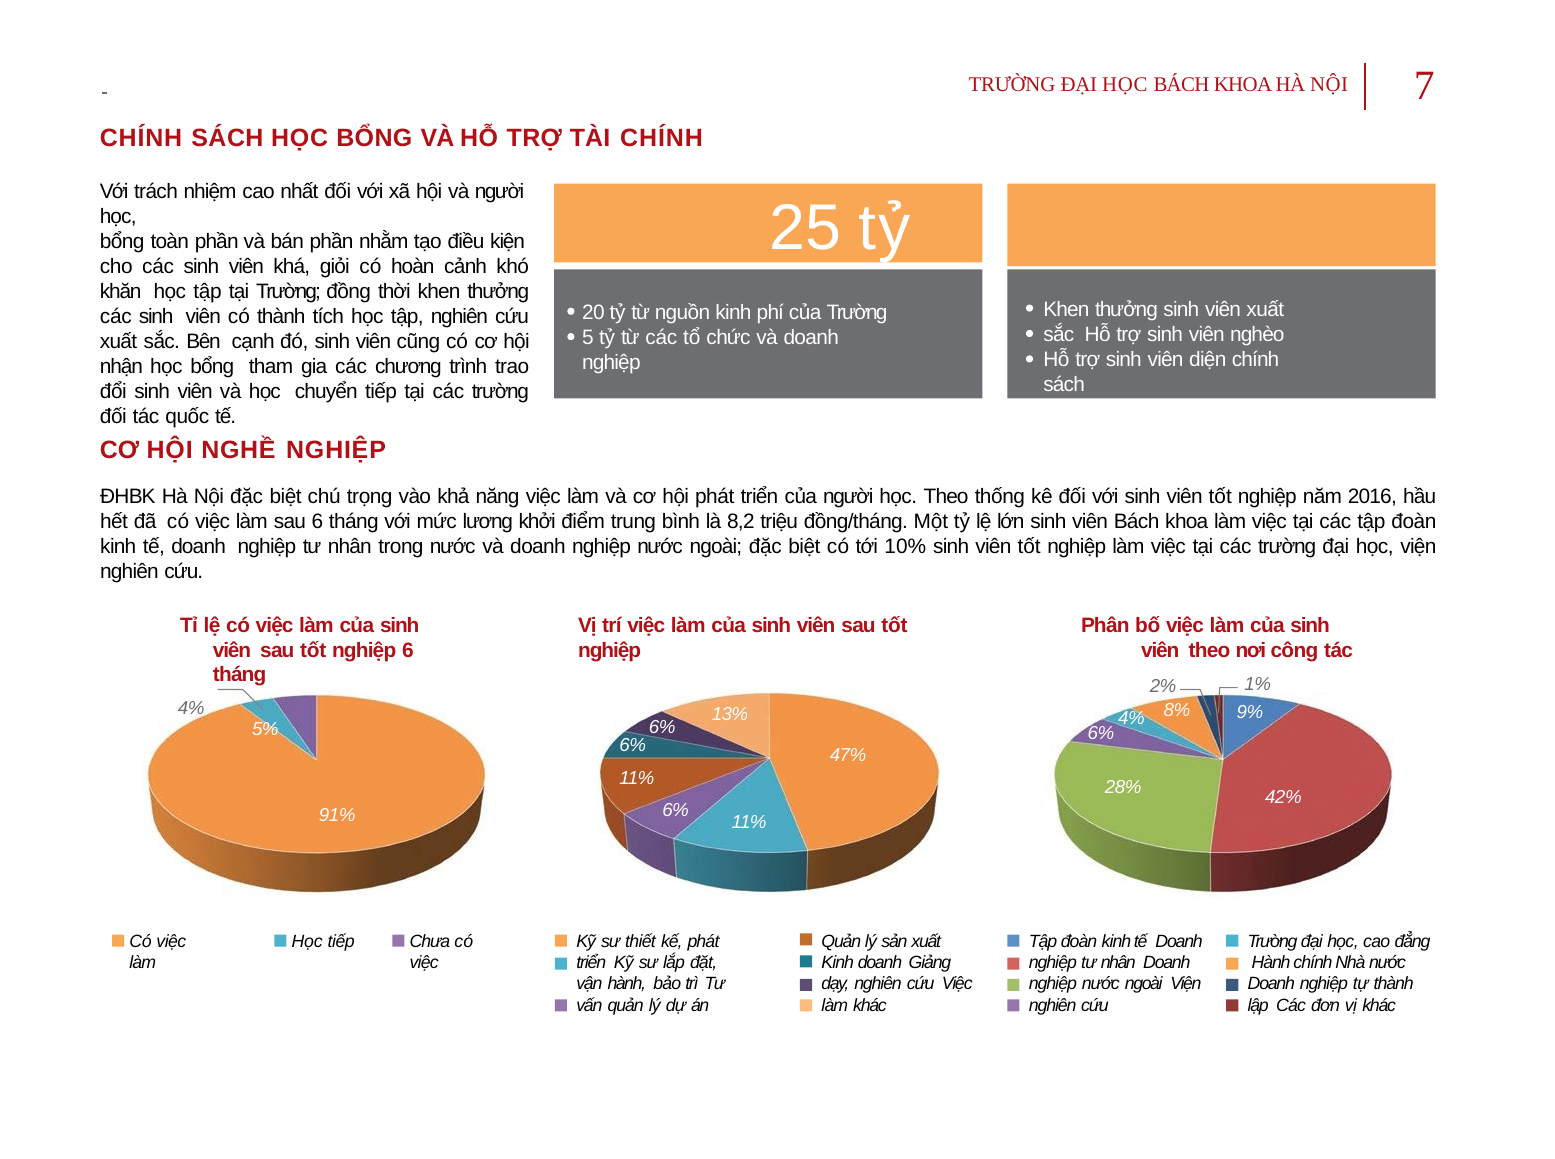

7

 		TRƯỜNG ĐẠI HỌC BÁCH KHOA HÀ NỘI
CHÍNH SÁCH HỌC BỔNG VÀ HỖ TRỢ TÀI CHÍNH
Với trách nhiệm cao nhất đối với xã hội và người học,
25 tỷ

bổng toàn phần và bán phần nhằm tạo điều kiện  cho các sinh viên khá, giỏi có hoàn cảnh khó khăn  học tập tại Trường; đồng thời khen thưởng các sinh  viên có thành tích học tập, nghiên cứu xuất sắc. Bên  cạnh đó, sinh viên cũng có cơ hội nhận học bổng  tham gia các chương trình trao đổi sinh viên và học  chuyển tiếp tại các trường đối tác quốc tế.

Khen thưởng sinh viên xuất sắc  Hỗ trợ sinh viên nghèo
Hỗ trợ sinh viên diện chính sách
20 tỷ từ nguồn kinh phí của Trường  5 tỷ từ các tổ chức và doanh nghiệp

CƠ HỘI NGHỀ NGHIỆP
ĐHBK Hà Nội đặc biệt chú trọng vào khả năng việc làm và cơ hội phát triển của người học. Theo thống kê đối với sinh viên tốt nghiệp năm 2016, hầu hết đã  có việc làm sau 6 tháng với mức lương khởi điểm trung bình là 8,2 triệu đồng/tháng. Một tỷ lệ lớn sinh viên Bách khoa làm việc tại các tập đoàn kinh tế, doanh  nghiệp tư nhân trong nước và doanh nghiệp nước ngoài; đặc biệt có tới 10% sinh viên tốt nghiệp làm việc tại các trường đại học, viện nghiên cứu.
Tỉ lệ có việc làm của sinh viên  sau tốt nghiệp 6 tháng
4%
5%
Vị trí việc làm của sinh viên sau tốt nghiệp
Phân bố việc làm của sinh viên  theo nơi công tác
1%
9%
2%
8%

13%
4%
6%
6%
6%
47%
11%
28%
42%
6%
91%
11%
Có việc làm
Học tiếp
Chưa có việc
Kỹ sư thiết kế, phát triển  Kỹ sư lắp đặt, vận hành,  bảo trì  Tư vấn quản lý dự án
Quản lý sản xuất  Kinh doanh  Giảng dạy, nghiên cứu  Việc làm khác
Tập đoàn kinh tế  Doanh nghiệp tư nhân  Doanh nghiệp nước ngoài  Viện nghiên cứu
Trường đại học, cao đẳng  Hành chính Nhà nước  Doanh nghiệp tự thành lập  Các đơn vị khác